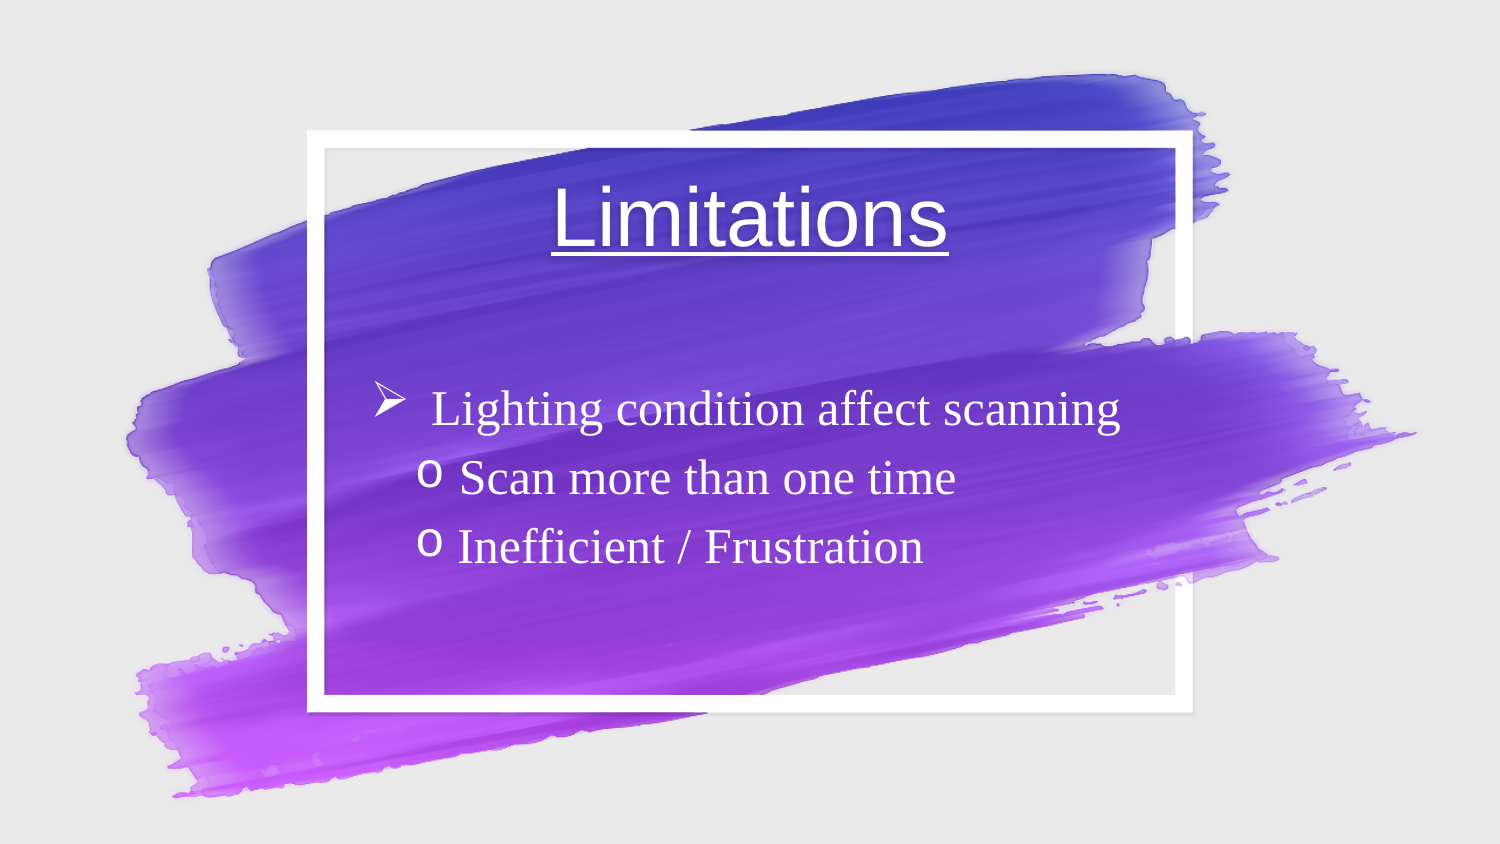

# Limitations
Lighting condition affect scanning
Scan more than one time
 Inefficient / Frustration